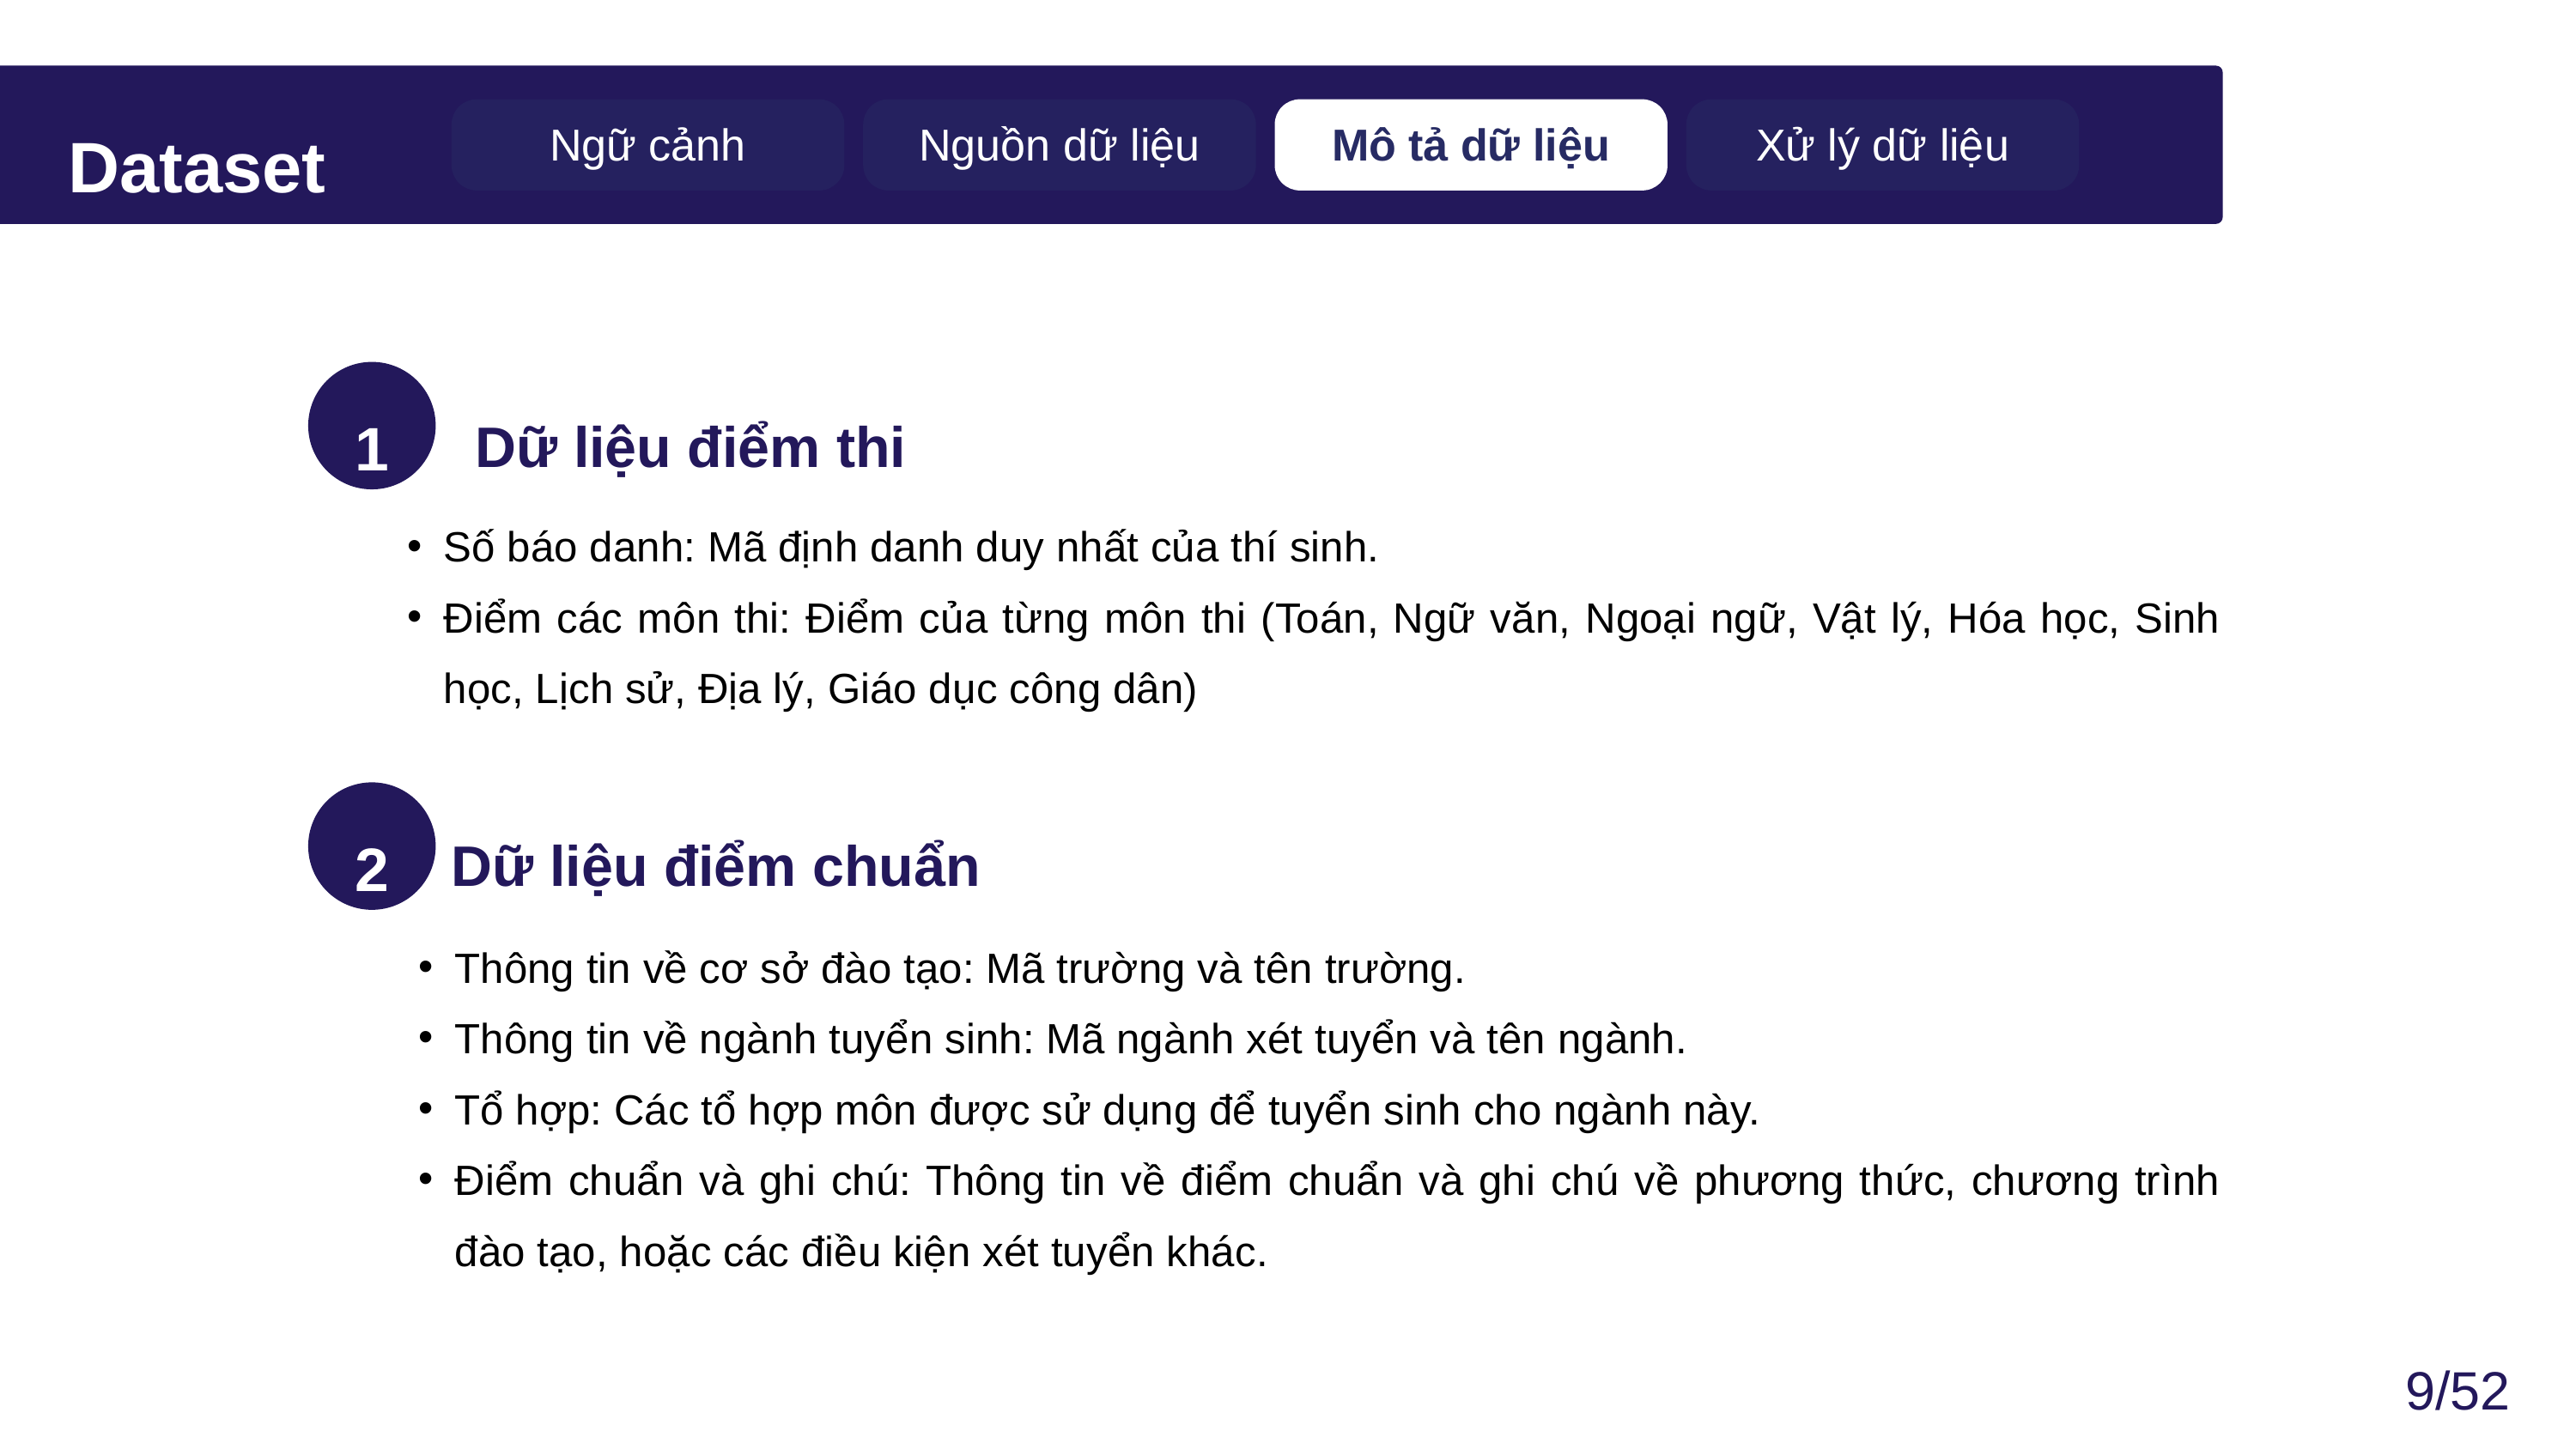

a

Ngữ cảnh

Nguồn dữ liệu

Mô tả dữ liệu

Xử lý dữ liệu
Dataset

1
Dữ liệu điểm thi
Số báo danh: Mã định danh duy nhất của thí sinh.
Điểm các môn thi: Điểm của từng môn thi (Toán, Ngữ văn, Ngoại ngữ, Vật lý, Hóa học, Sinh học, Lịch sử, Địa lý, Giáo dục công dân)

2
Dữ liệu điểm chuẩn
Thông tin về cơ sở đào tạo: Mã trường và tên trường.
Thông tin về ngành tuyển sinh: Mã ngành xét tuyển và tên ngành.
Tổ hợp: Các tổ hợp môn được sử dụng để tuyển sinh cho ngành này.
Điểm chuẩn và ghi chú: Thông tin về điểm chuẩn và ghi chú về phương thức, chương trình đào tạo, hoặc các điều kiện xét tuyển khác.

9/52